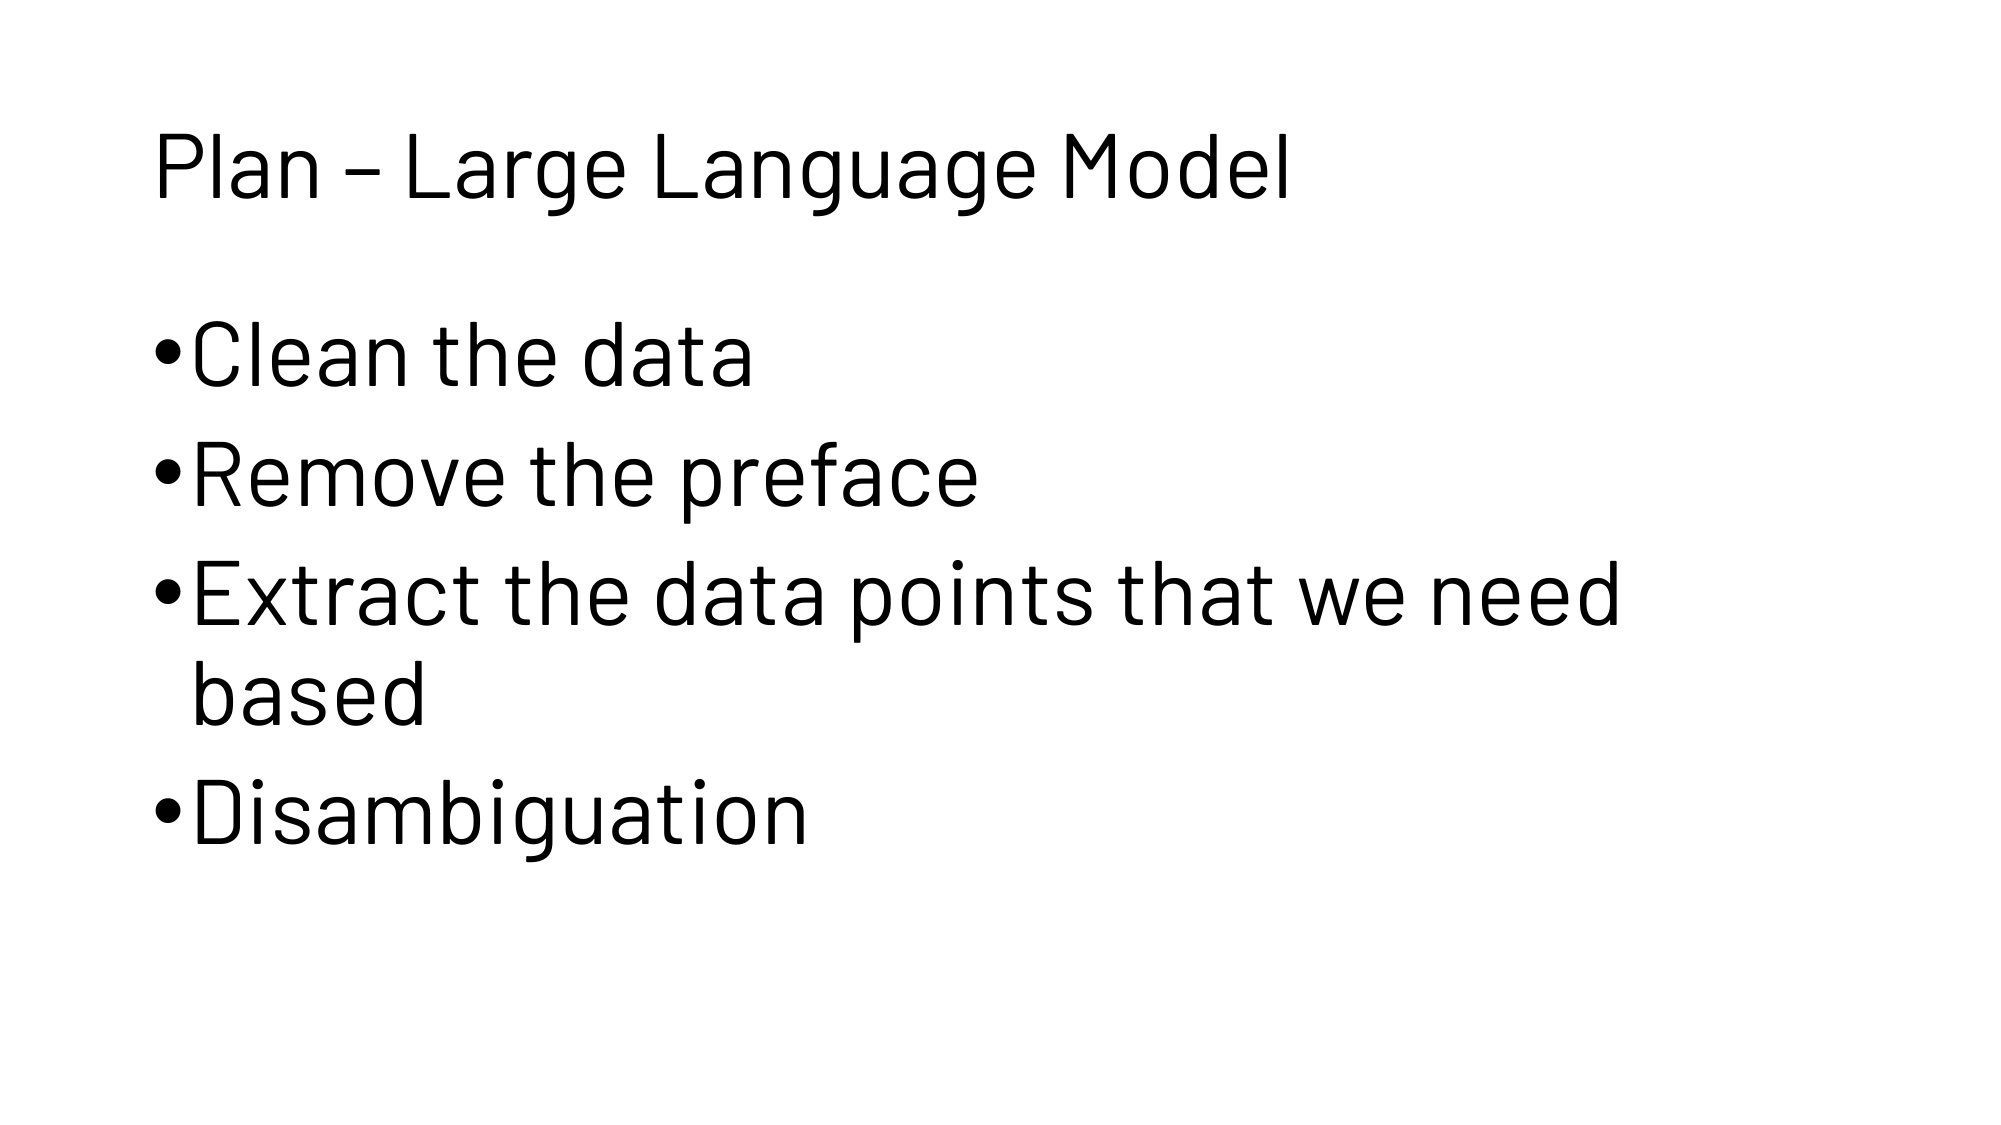

# Plan – Large Language Model
Clean the data
Remove the preface
Extract the data points that we need based
Disambiguation